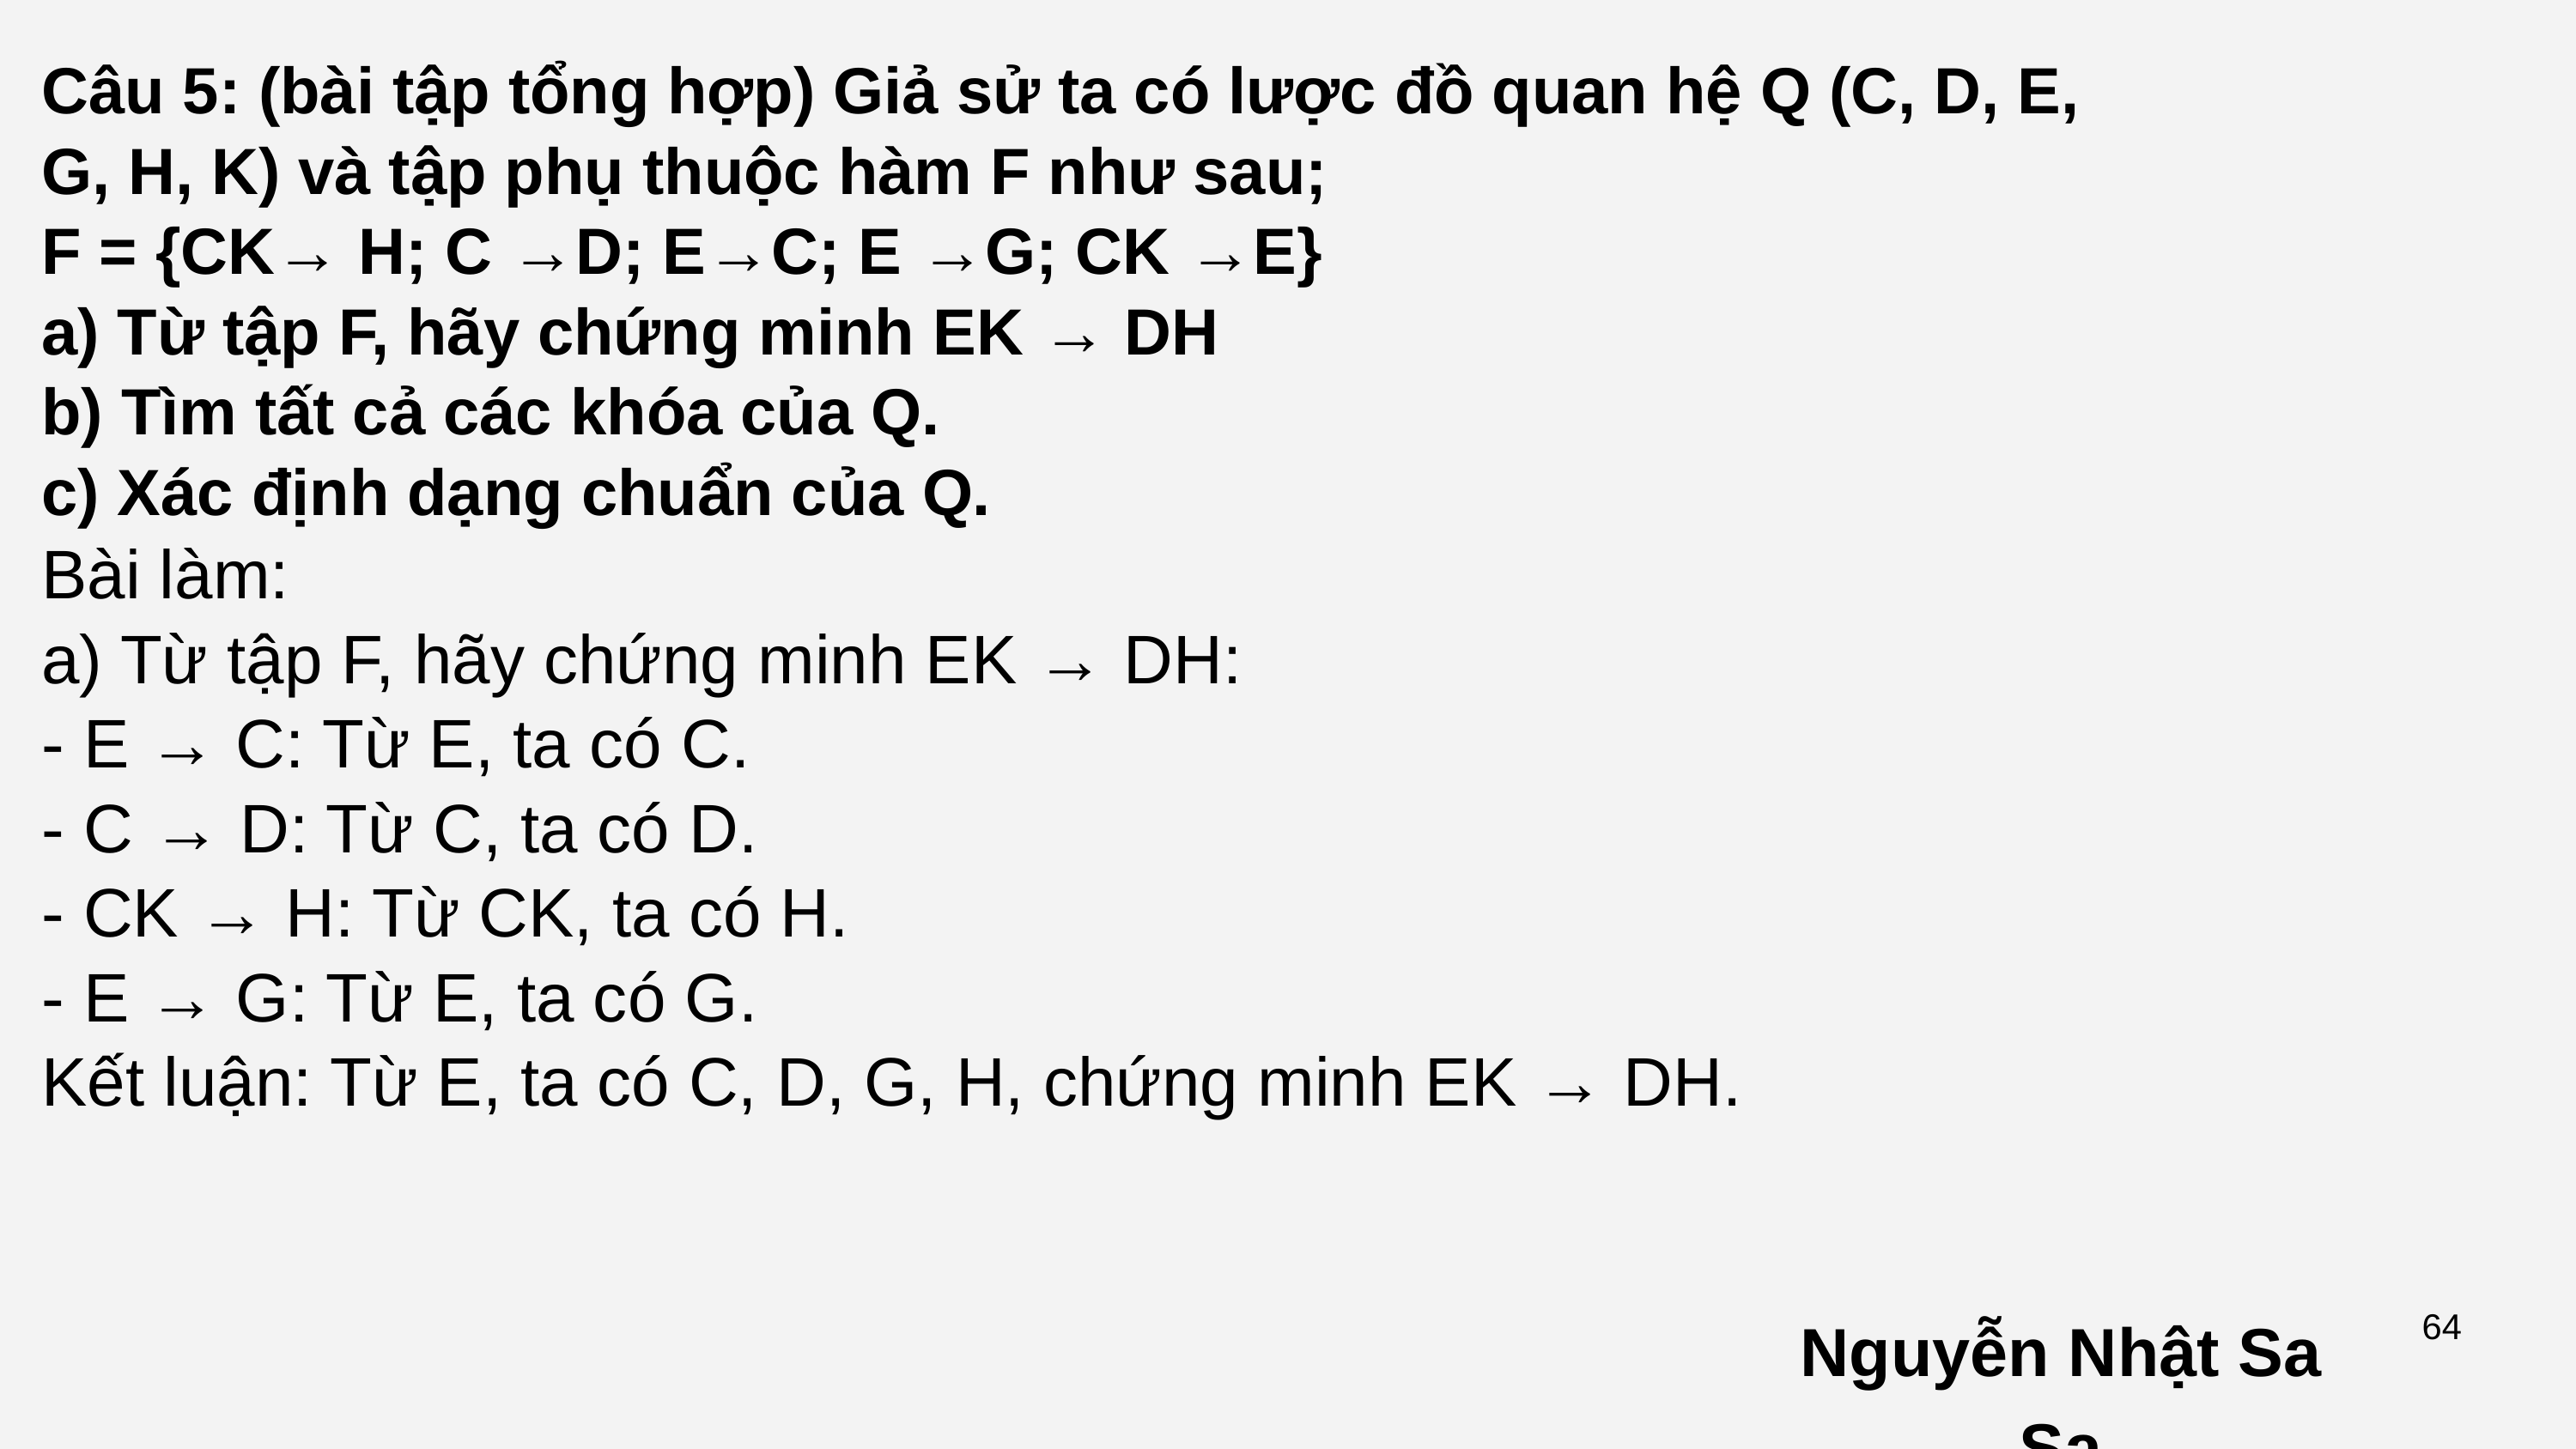

Câu 5: (bài tập tổng hợp) Giả sử ta có lược đồ quan hệ Q (C, D, E, G, H, K) và tập phụ thuộc hàm F như sau;
F = {CK→ H; C →D; E→C; E →G; CK →E}
a) Từ tập F, hãy chứng minh EK → DH
b) Tìm tất cả các khóa của Q.
c) Xác định dạng chuẩn của Q.
Bài làm:
a) Từ tập F, hãy chứng minh EK → DH:
- E → C: Từ E, ta có C.
- C → D: Từ C, ta có D.
- CK → H: Từ CK, ta có H.
- E → G: Từ E, ta có G.
Kết luận: Từ E, ta có C, D, G, H, chứng minh EK → DH.

Nguyễn Nhật Sa Sa
64